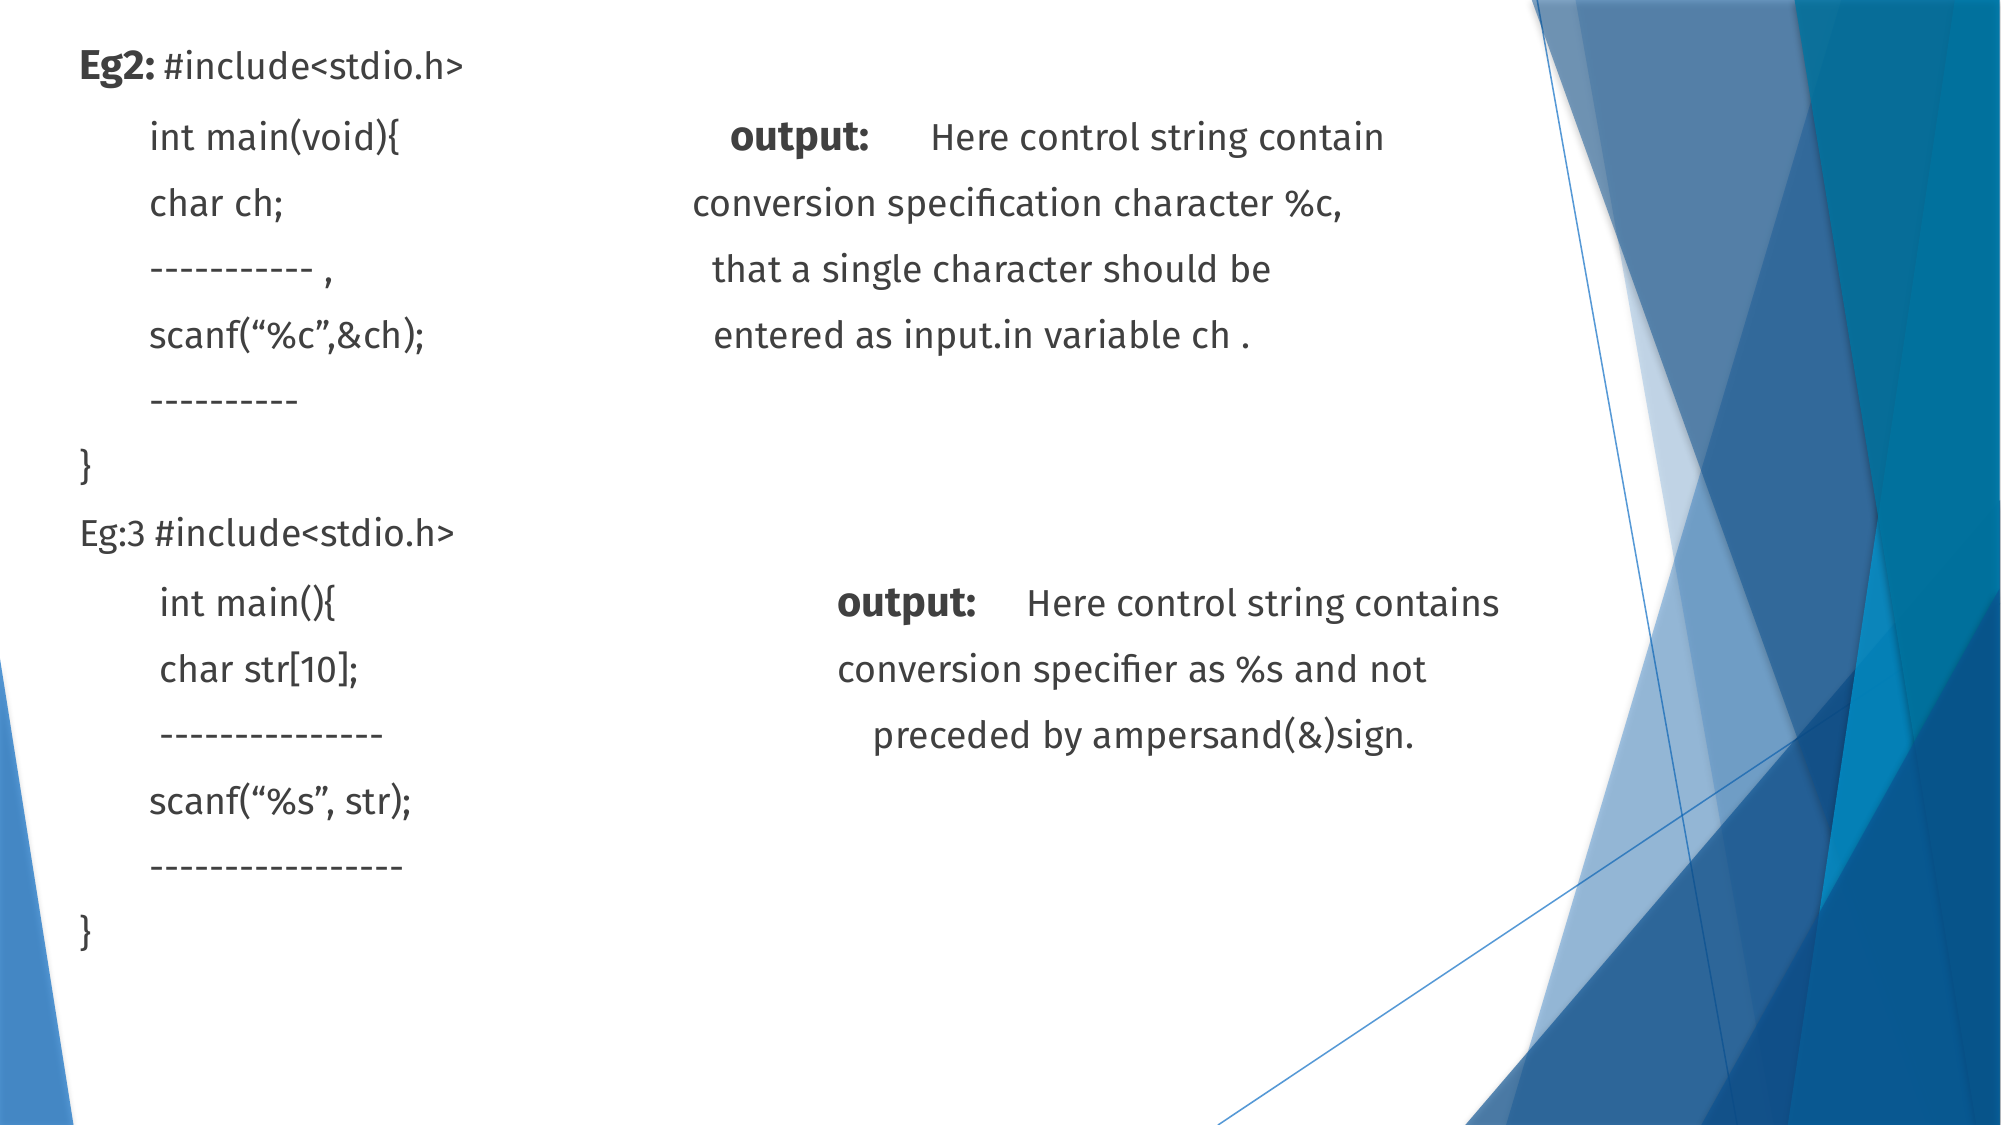

Eg2: #include<stdio.h>
       int main(void){                                 output:      Here control string contain
       char ch;                                         conversion specification character %c,
       ----------- ,                                      that a single character should be
       scanf(“%c”,&ch);                             entered as input.in variable ch .
       ----------
}
Eg:3 #include<stdio.h>
        int main(){                                                  output:     Here control string contains
        char str[10];                                                conversion specifier as %s and not
        ---------------                                                 preceded by ampersand(&)sign.
       scanf(“%s”, str);
       -----------------
}